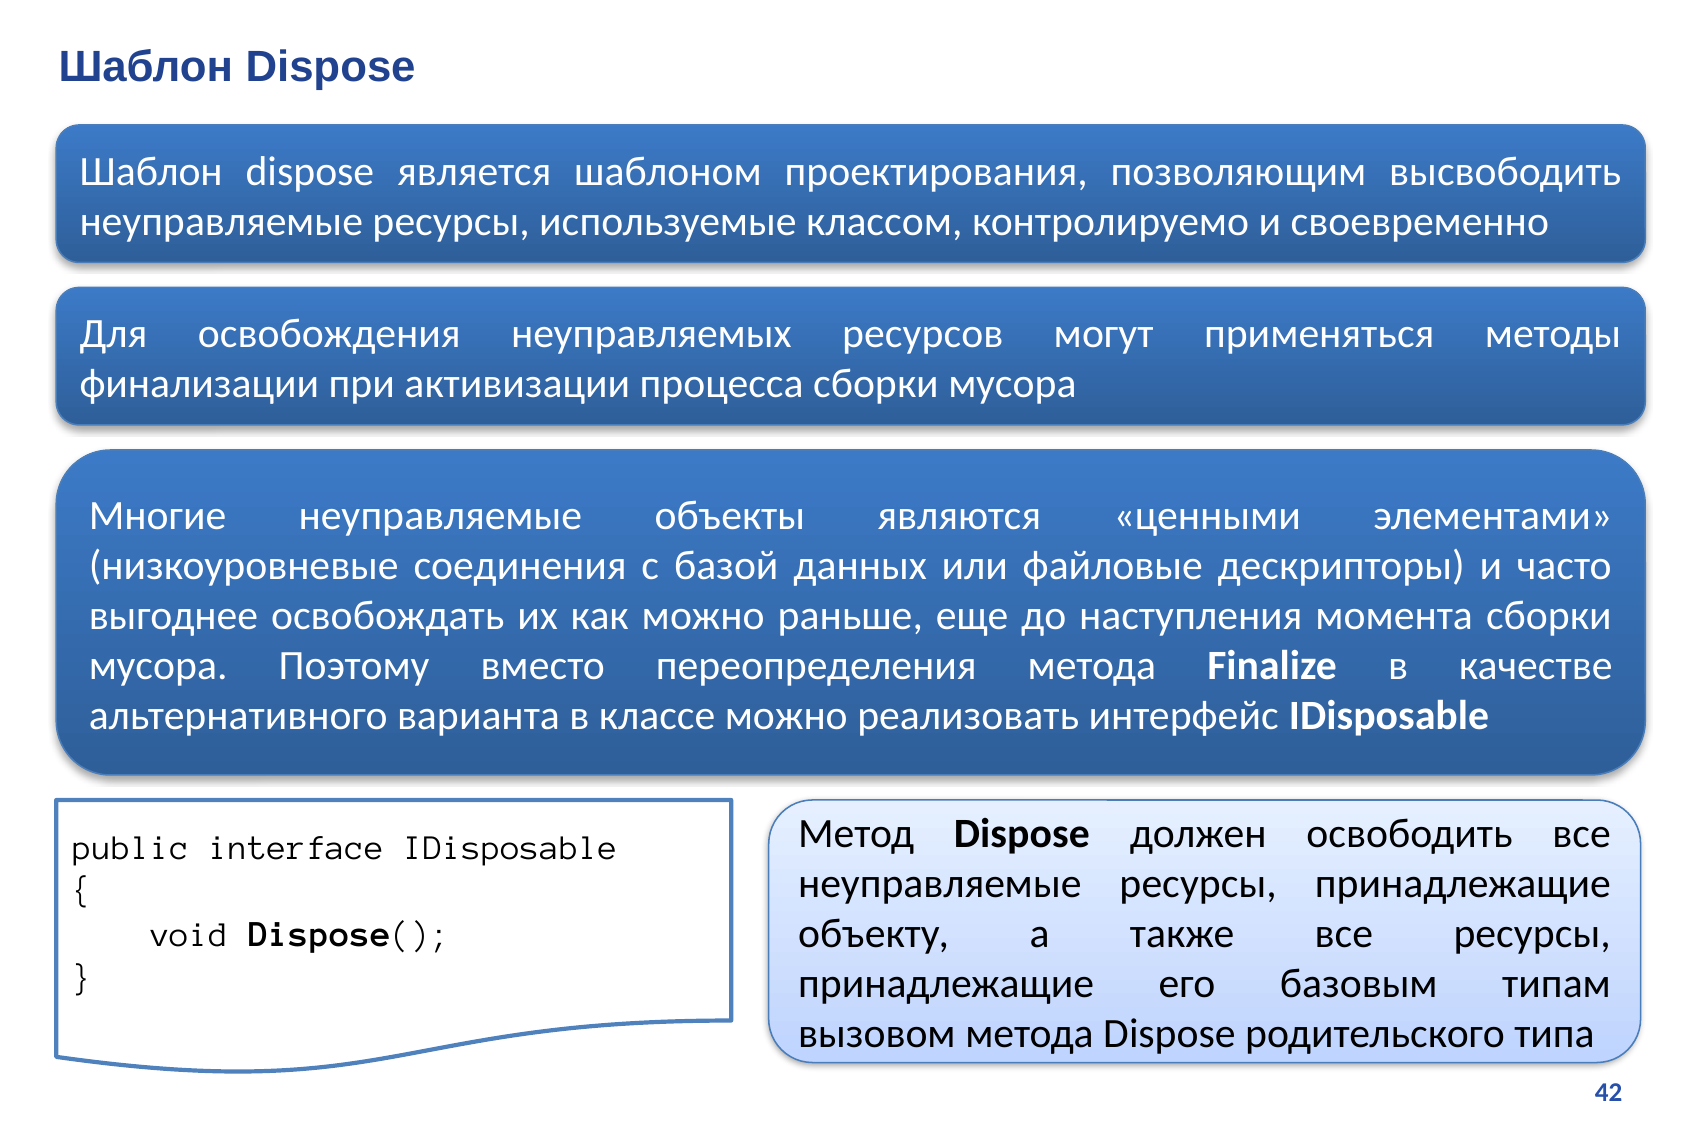

# Шаблон Dispose
Шаблон dispose является шаблоном проектирования, позволяющим высвободить неуправляемые ресурсы, используемые классом, контролируемо и своевременно
Для освобождения неуправляемых ресурсов могут применяться методы финализации при активизации процесса сборки мусора
Многие неуправляемые объекты являются «ценными элементами» (низкоуровневые соединения с базой данных или файловые дескрипторы) и часто выгоднее освобождать их как можно раньше, еще до наступления момента сборки мусора. Поэтому вместо переопределения метода Finalize в качестве альтернативного варианта в классе можно реализовать интерфейс IDisposable
public interface IDisposable
{
    void Dispose();
}
Метод Dispose должен освободить все неуправляемые ресурсы, принадлежащие объекту, а также все ресурсы, принадлежащие его базовым типам вызовом метода Dispose родительского типа